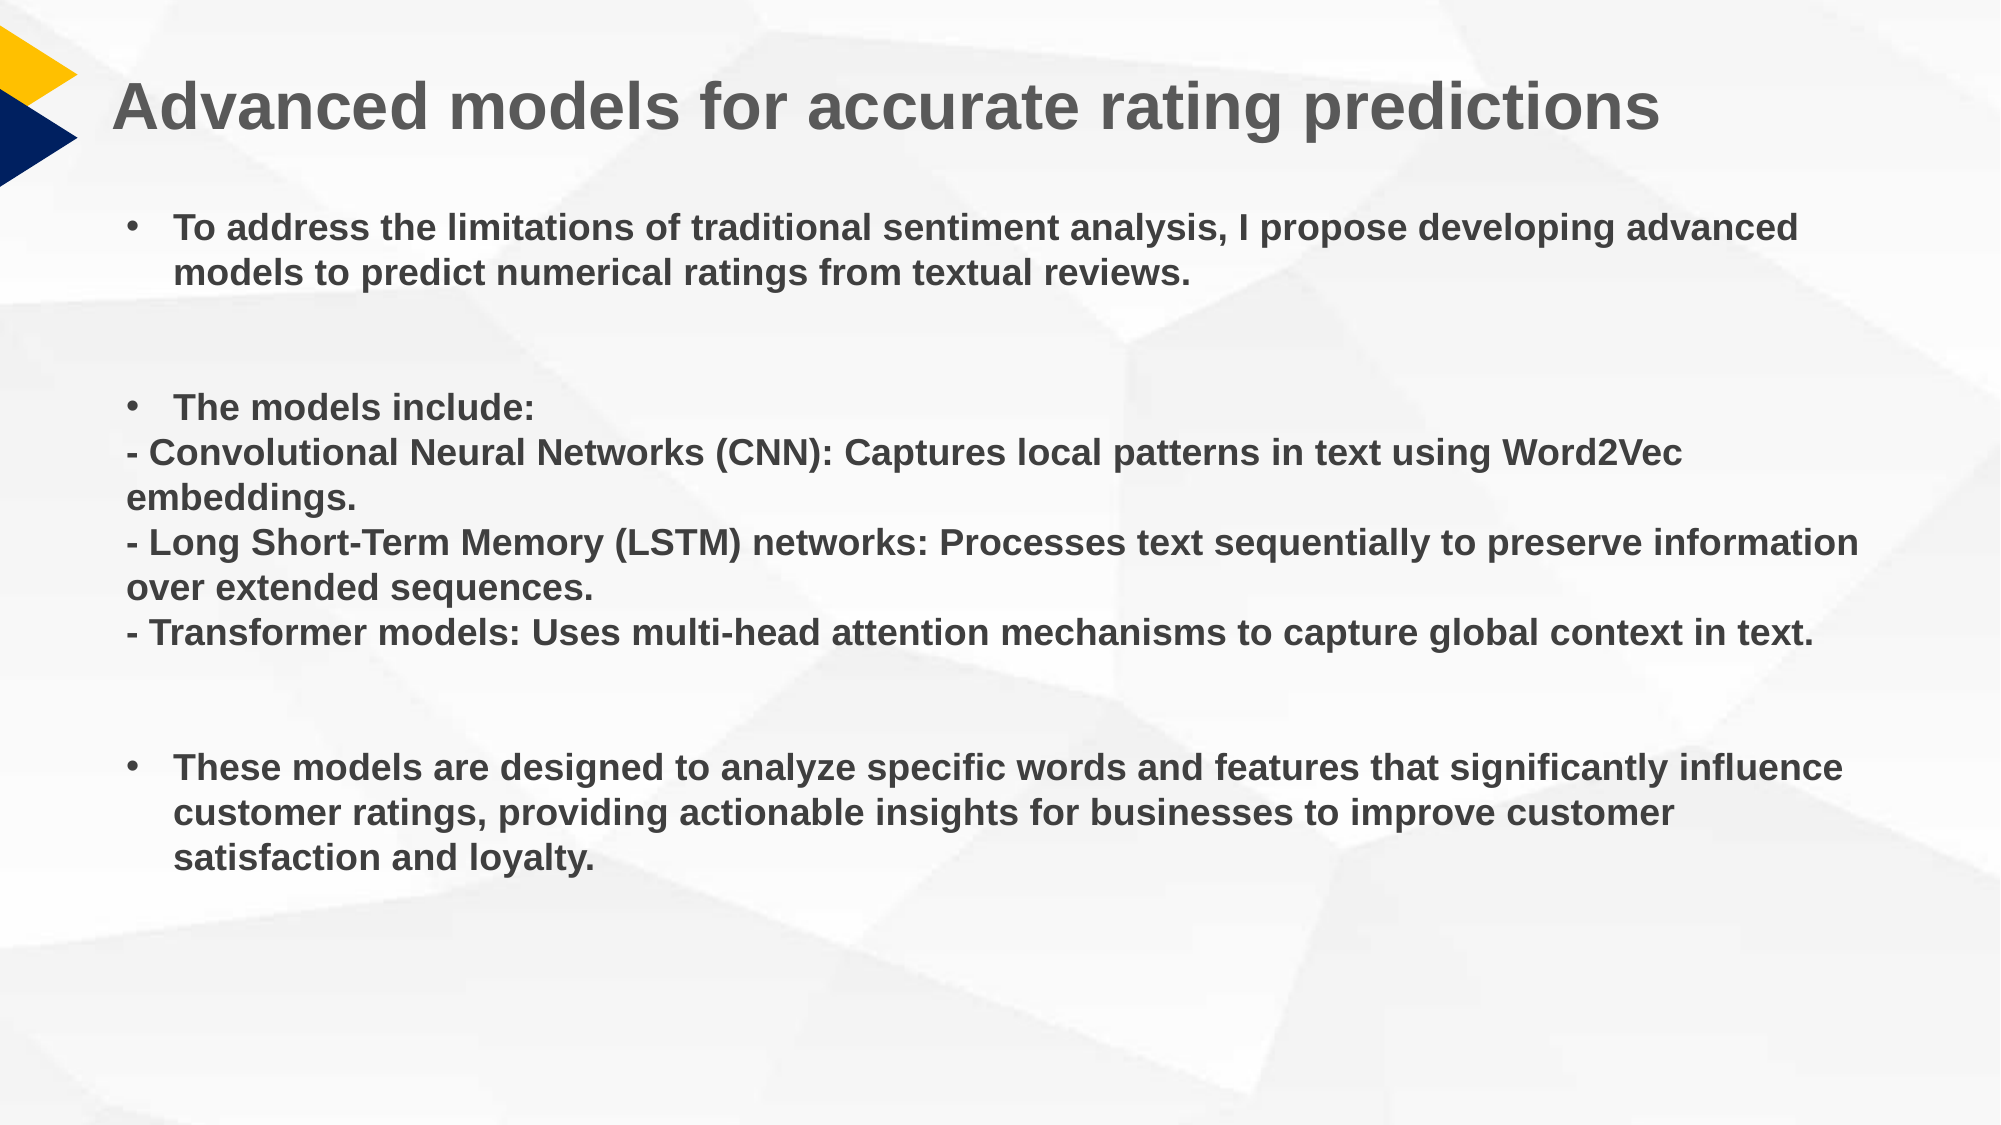

Advanced models for accurate rating predictions
To address the limitations of traditional sentiment analysis, I propose developing advanced models to predict numerical ratings from textual reviews.

The models include:
- Convolutional Neural Networks (CNN): Captures local patterns in text using Word2Vec embeddings.
- Long Short-Term Memory (LSTM) networks: Processes text sequentially to preserve information over extended sequences.
- Transformer models: Uses multi-head attention mechanisms to capture global context in text.

These models are designed to analyze specific words and features that significantly influence customer ratings, providing actionable insights for businesses to improve customer satisfaction and loyalty.